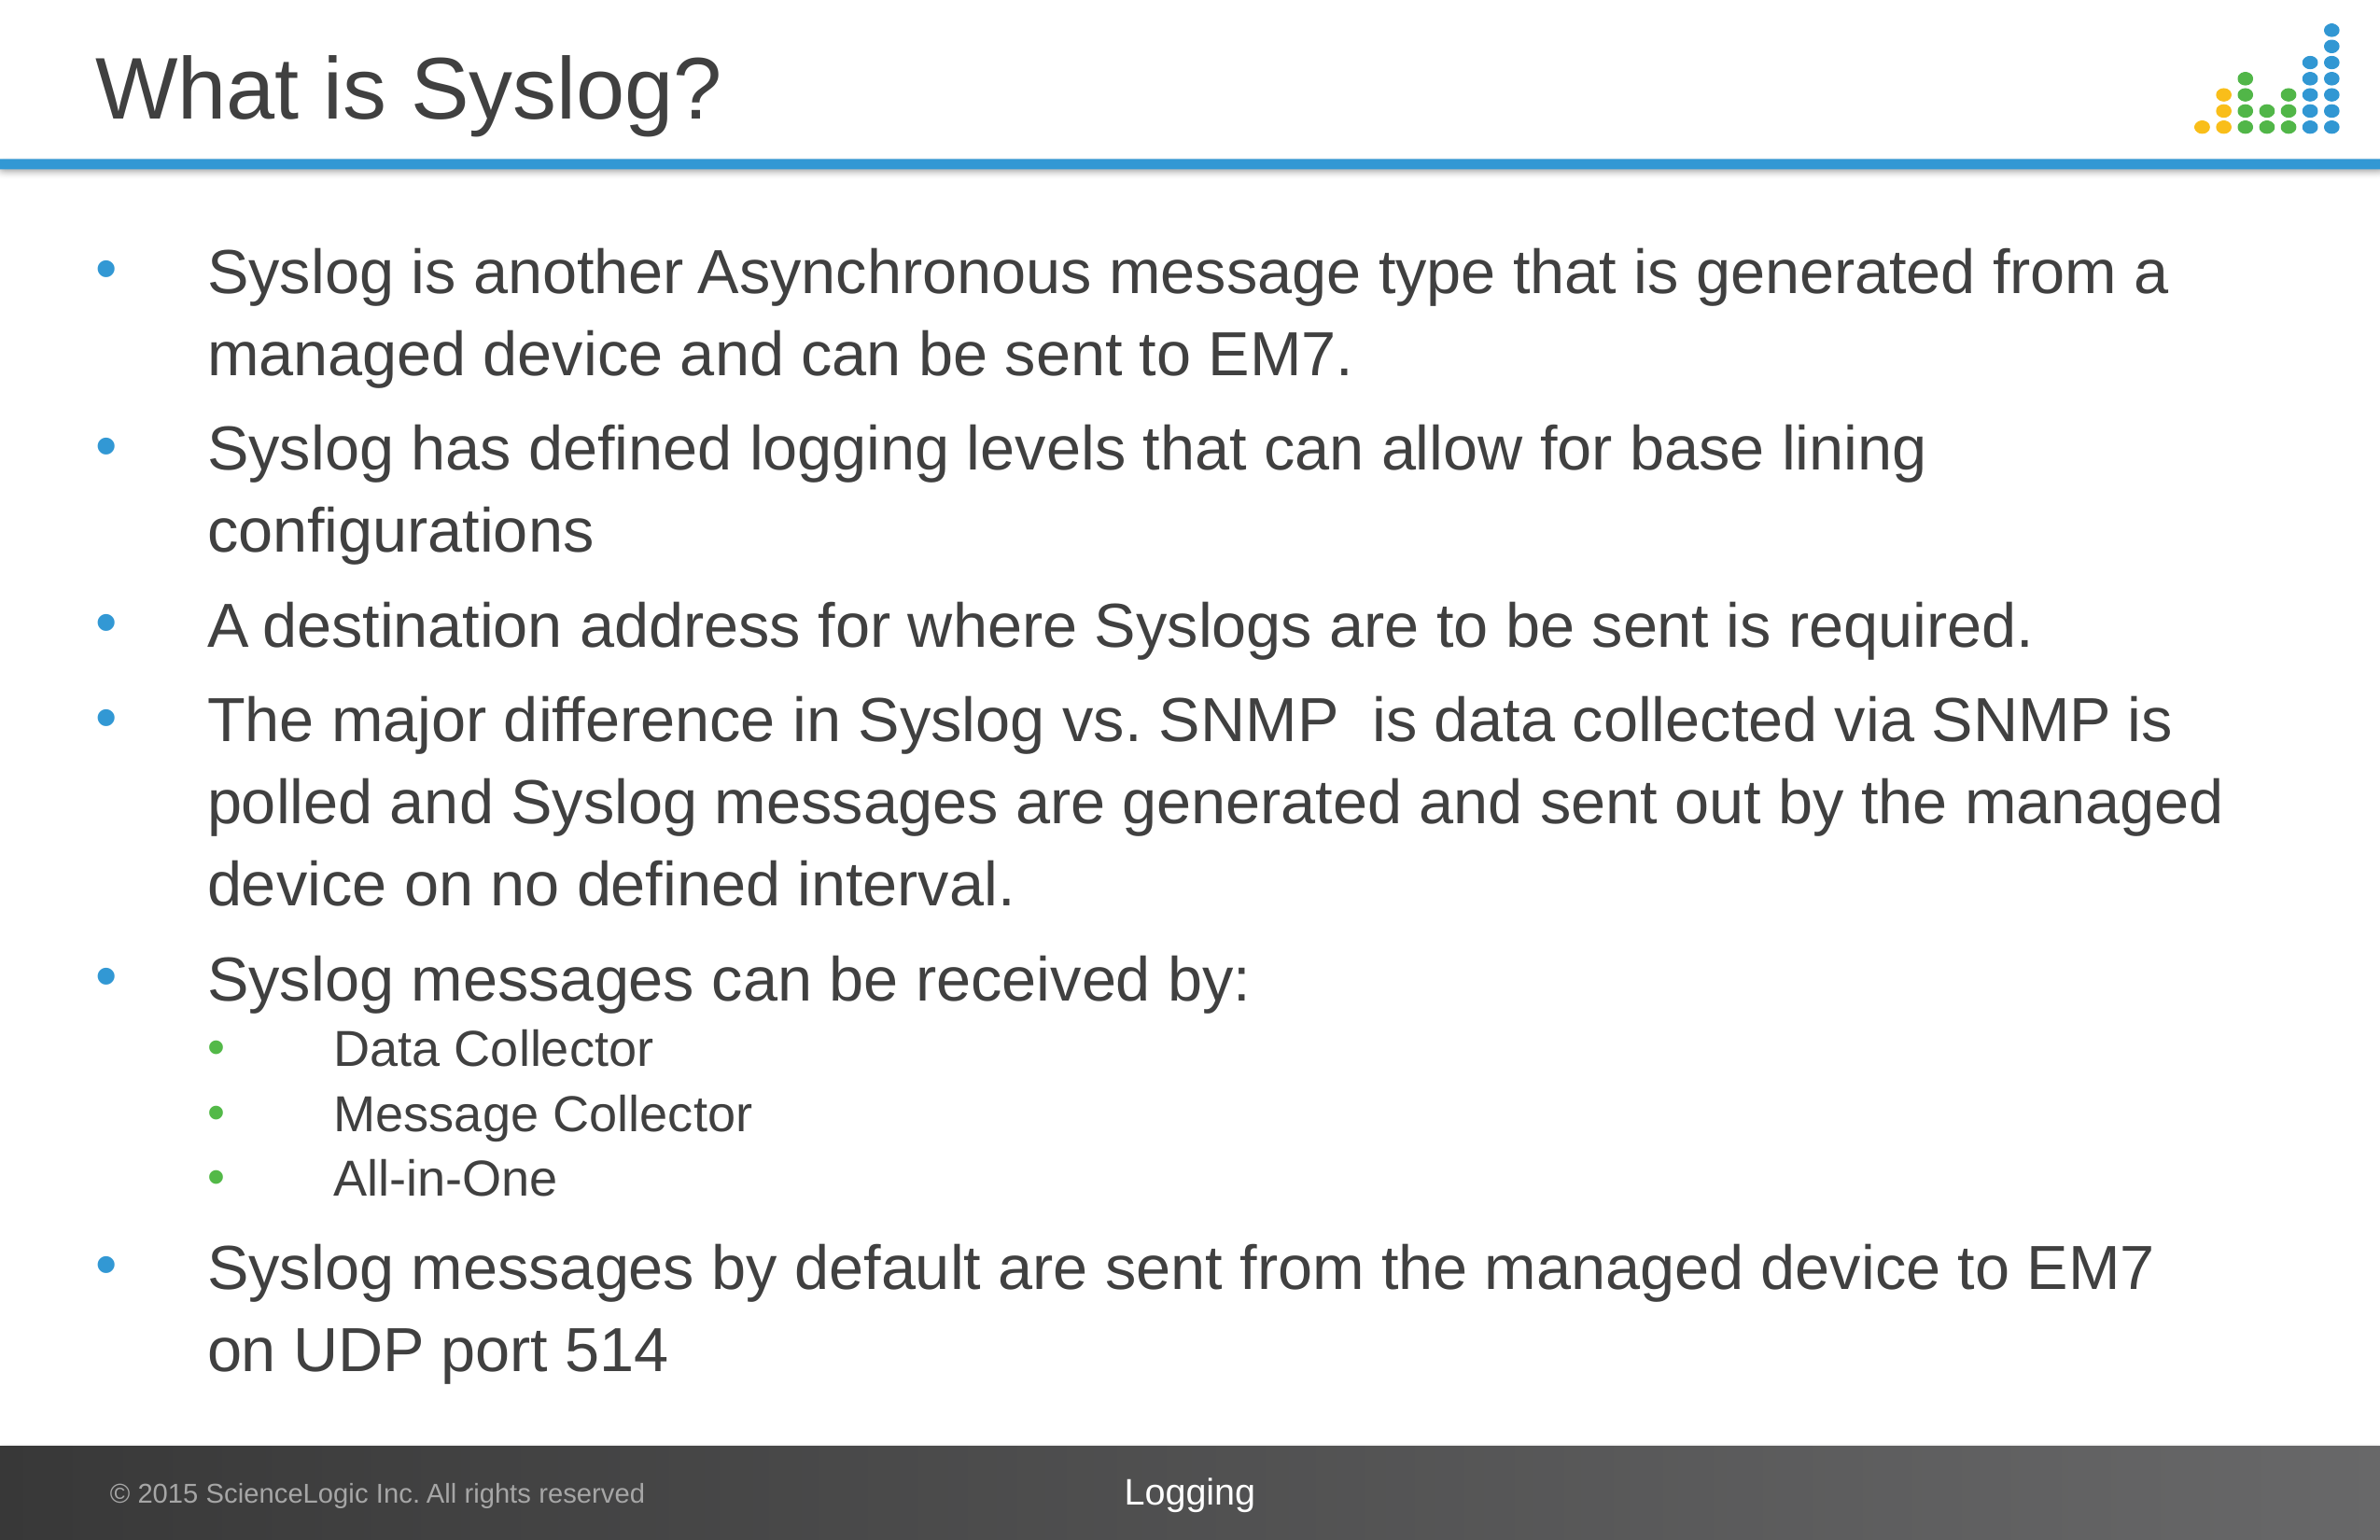

# What is Syslog?
Syslog is another Asynchronous message type that is generated from a managed device and can be sent to EM7.
Syslog has defined logging levels that can allow for base lining configurations
A destination address for where Syslogs are to be sent is required.
The major difference in Syslog vs. SNMP  is data collected via SNMP is polled and Syslog messages are generated and sent out by the managed device on no defined interval.
Syslog messages can be received by:
Data Collector
Message Collector
All-in-One
Syslog messages by default are sent from the managed device to EM7 on UDP port 514

Logging